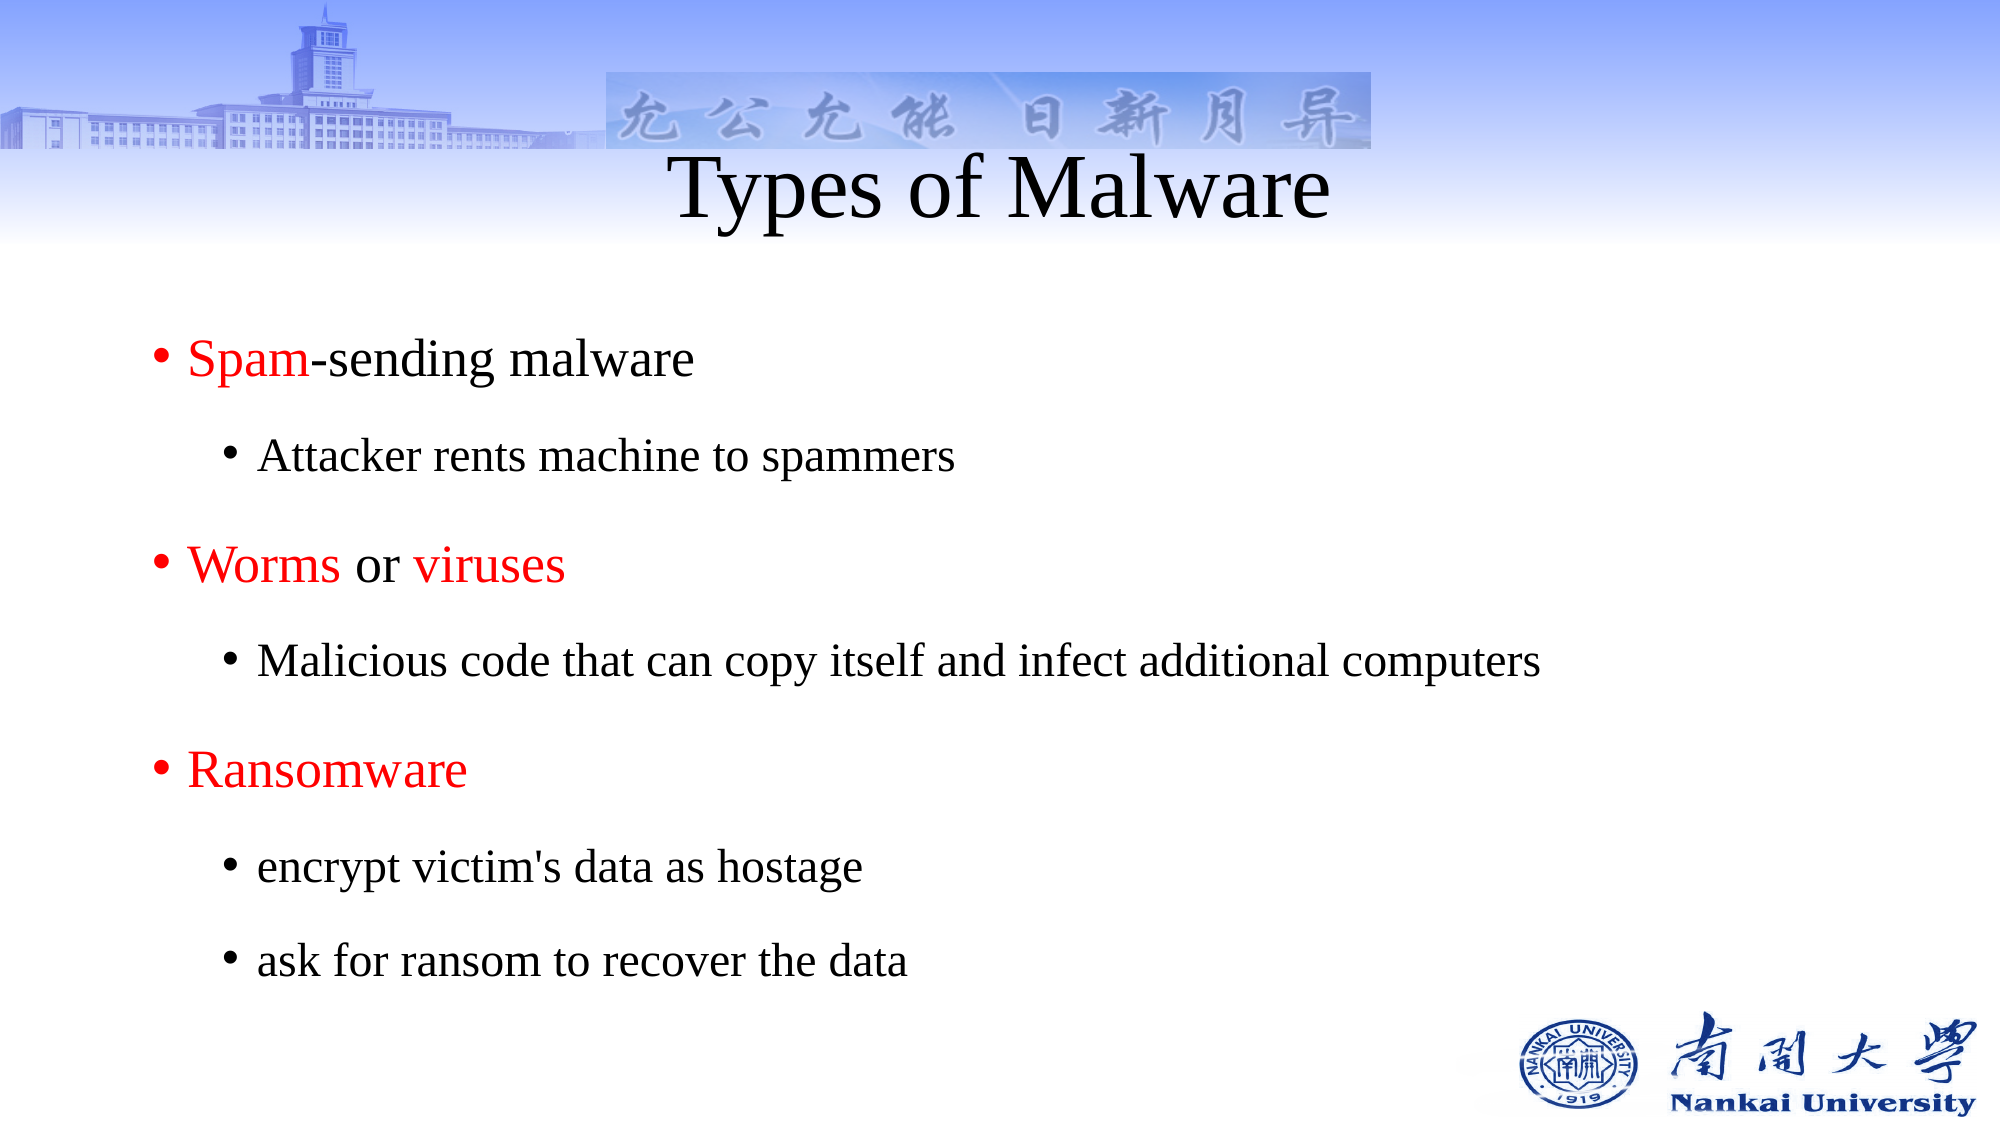

# Types of Malware
Spam-sending malware
Attacker rents machine to spammers
Worms or viruses
Malicious code that can copy itself and infect additional computers
Ransomware
encrypt victim's data as hostage
ask for ransom to recover the data